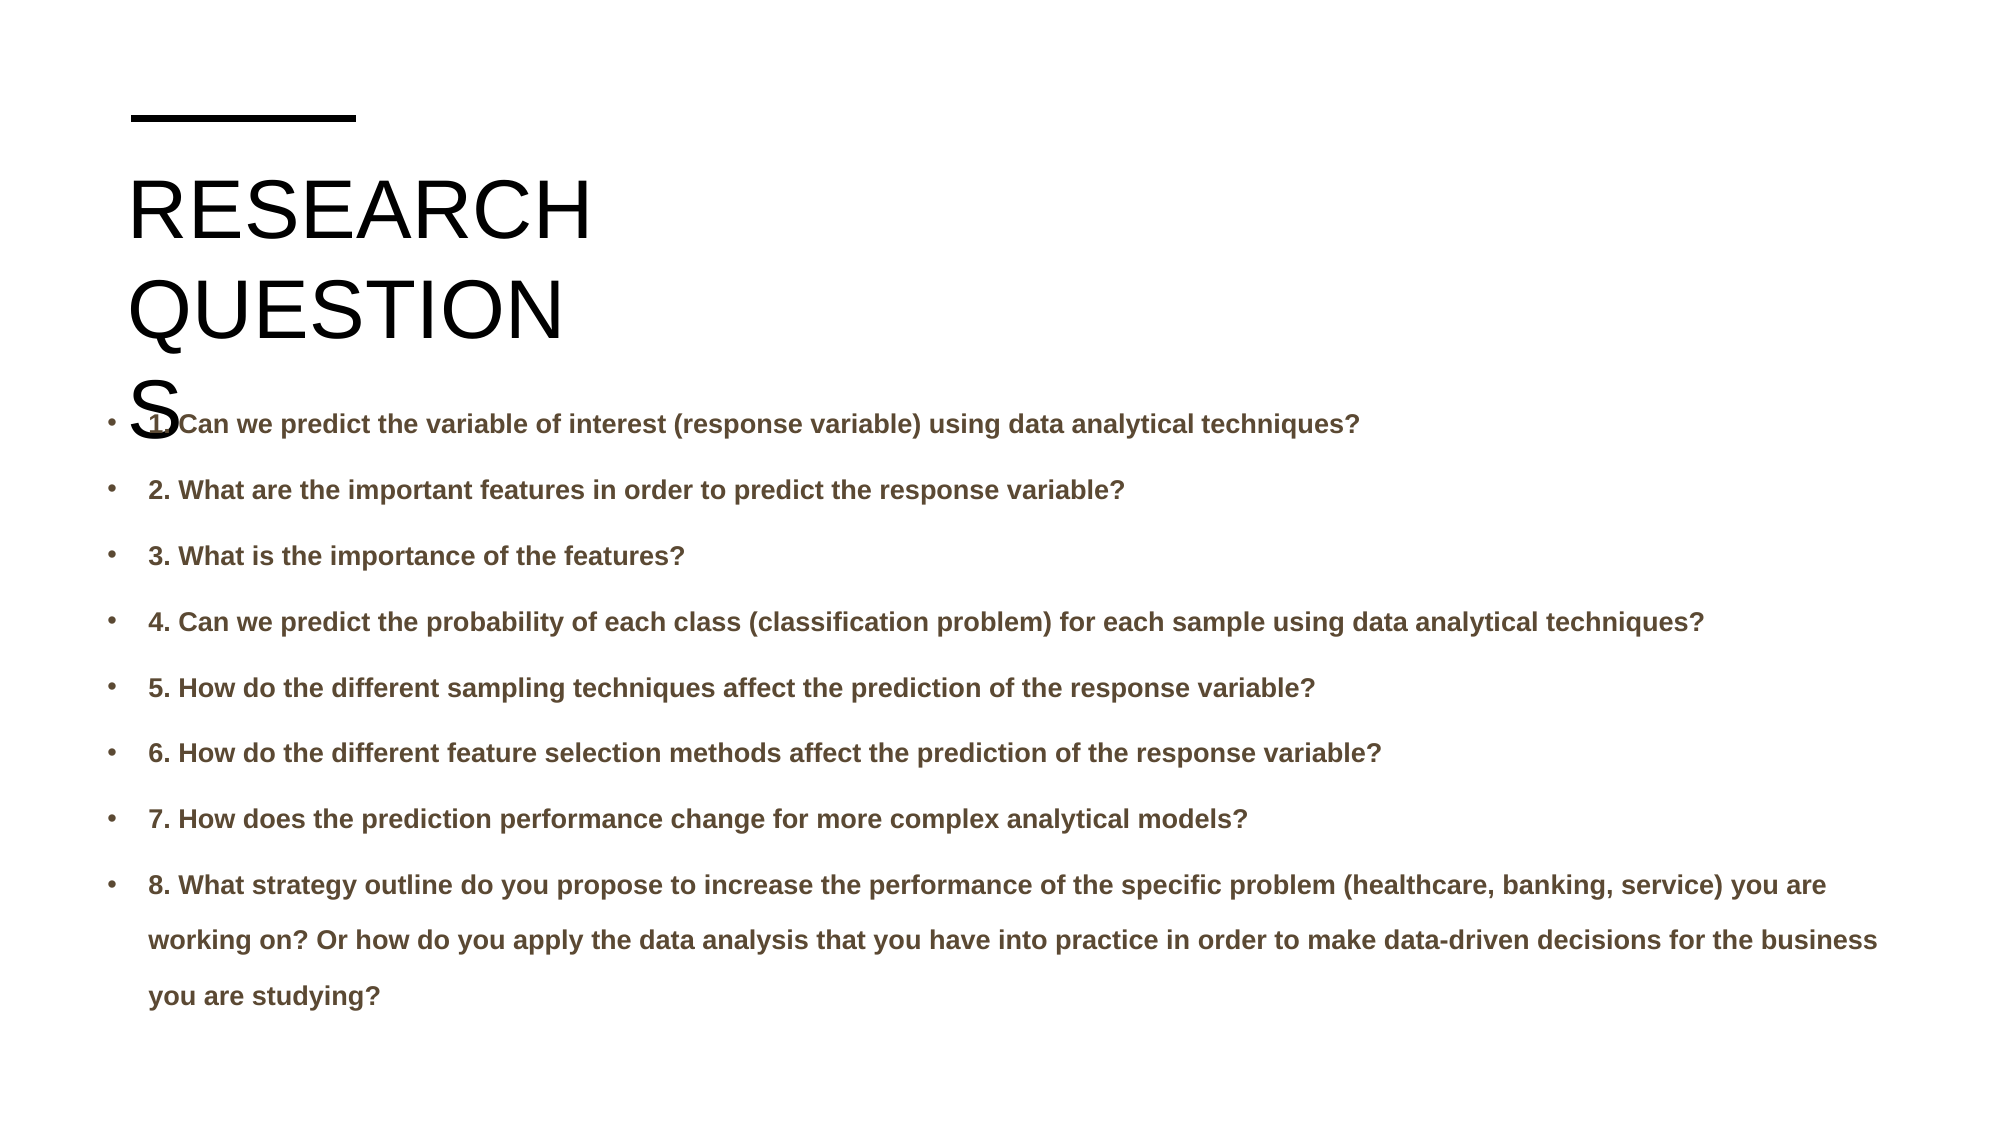

# Research questions
1. Can we predict the variable of interest (response variable) using data analytical techniques?
2. What are the important features in order to predict the response variable?
3. What is the importance of the features?
4. Can we predict the probability of each class (classification problem) for each sample using data analytical techniques?
5. How do the different sampling techniques affect the prediction of the response variable?
6. How do the different feature selection methods affect the prediction of the response variable?
7. How does the prediction performance change for more complex analytical models?
8. What strategy outline do you propose to increase the performance of the specific problem (healthcare, banking, service) you are working on? Or how do you apply the data analysis that you have into practice in order to make data-driven decisions for the business you are studying?